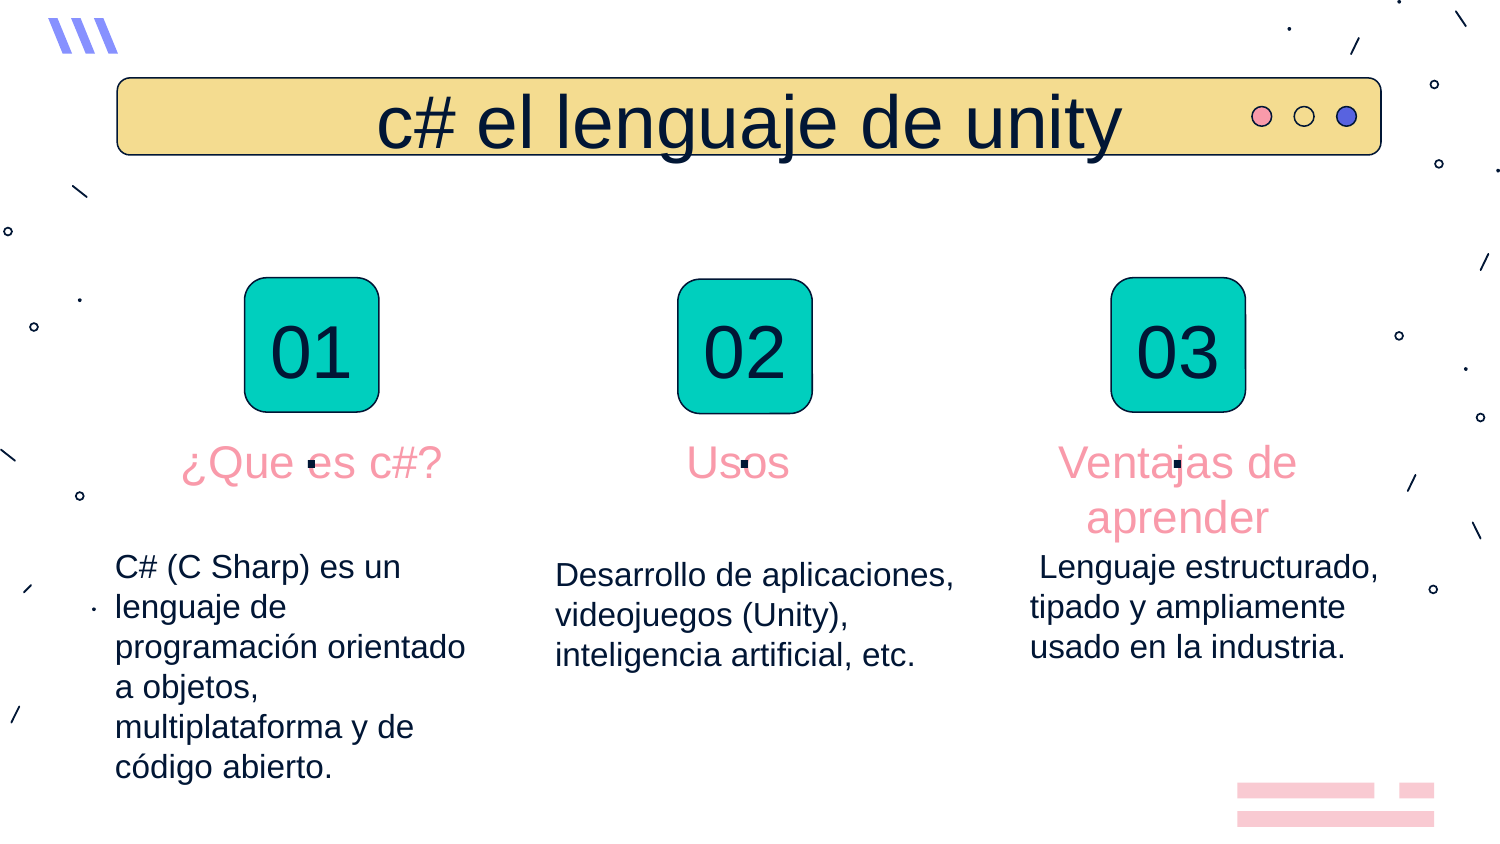

# c# el lenguaje de unity

01.
02.
03.
¿Que es c#?
Usos
Ventajas de aprender
C# (C Sharp) es un lenguaje de programación orientado a objetos, multiplataforma y de código abierto.
 Lenguaje estructurado, tipado y ampliamente usado en la industria.

Desarrollo de aplicaciones, videojuegos (Unity), inteligencia artificial, etc.